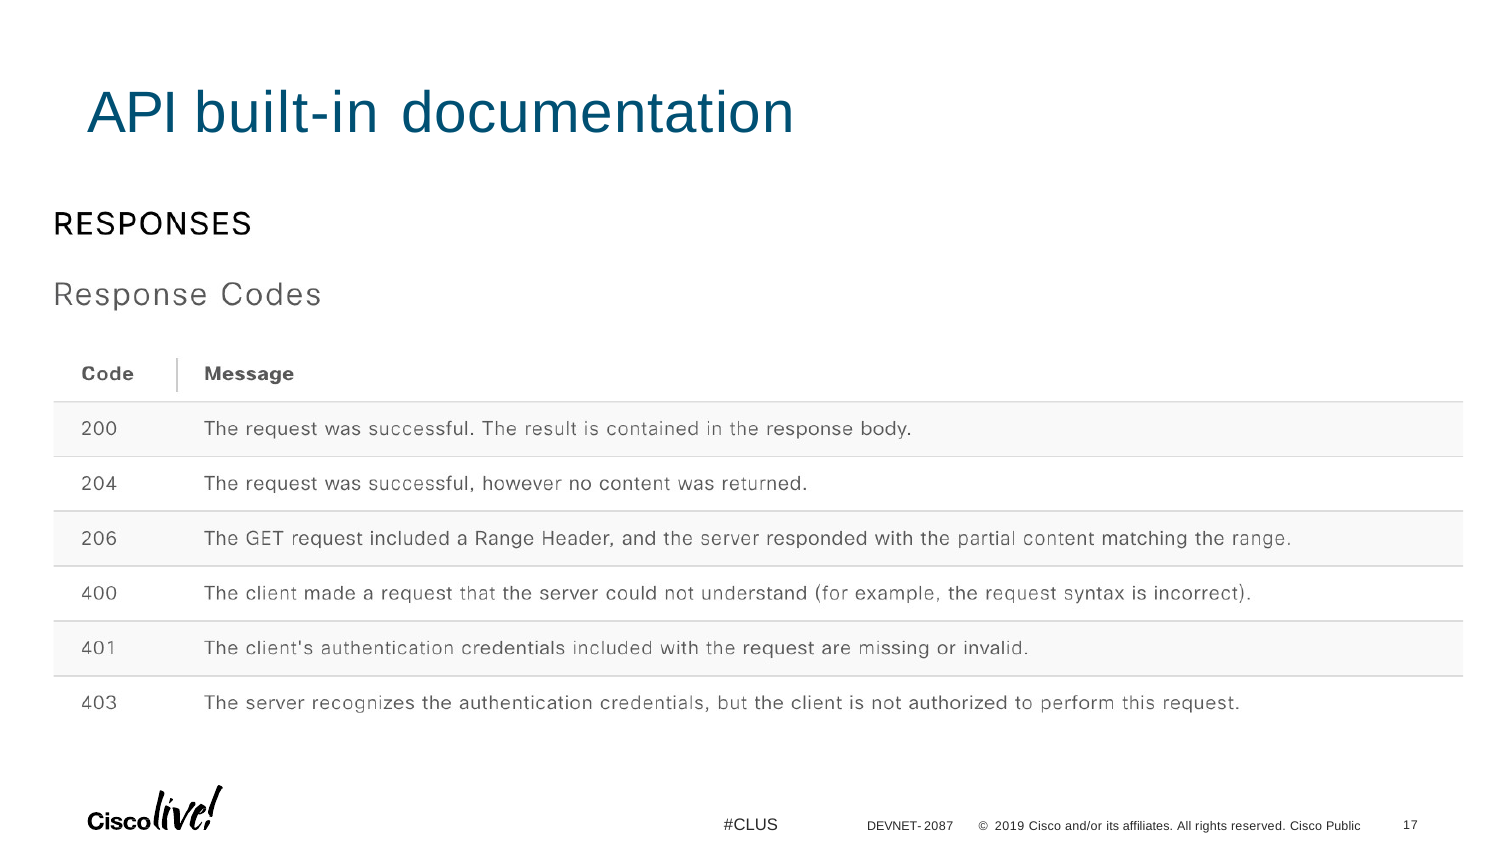

# API built-in documentation

#CLUS
17
DEVNET-2087
© 2019 Cisco and/or its affiliates. All rights reserved. Cisco Public